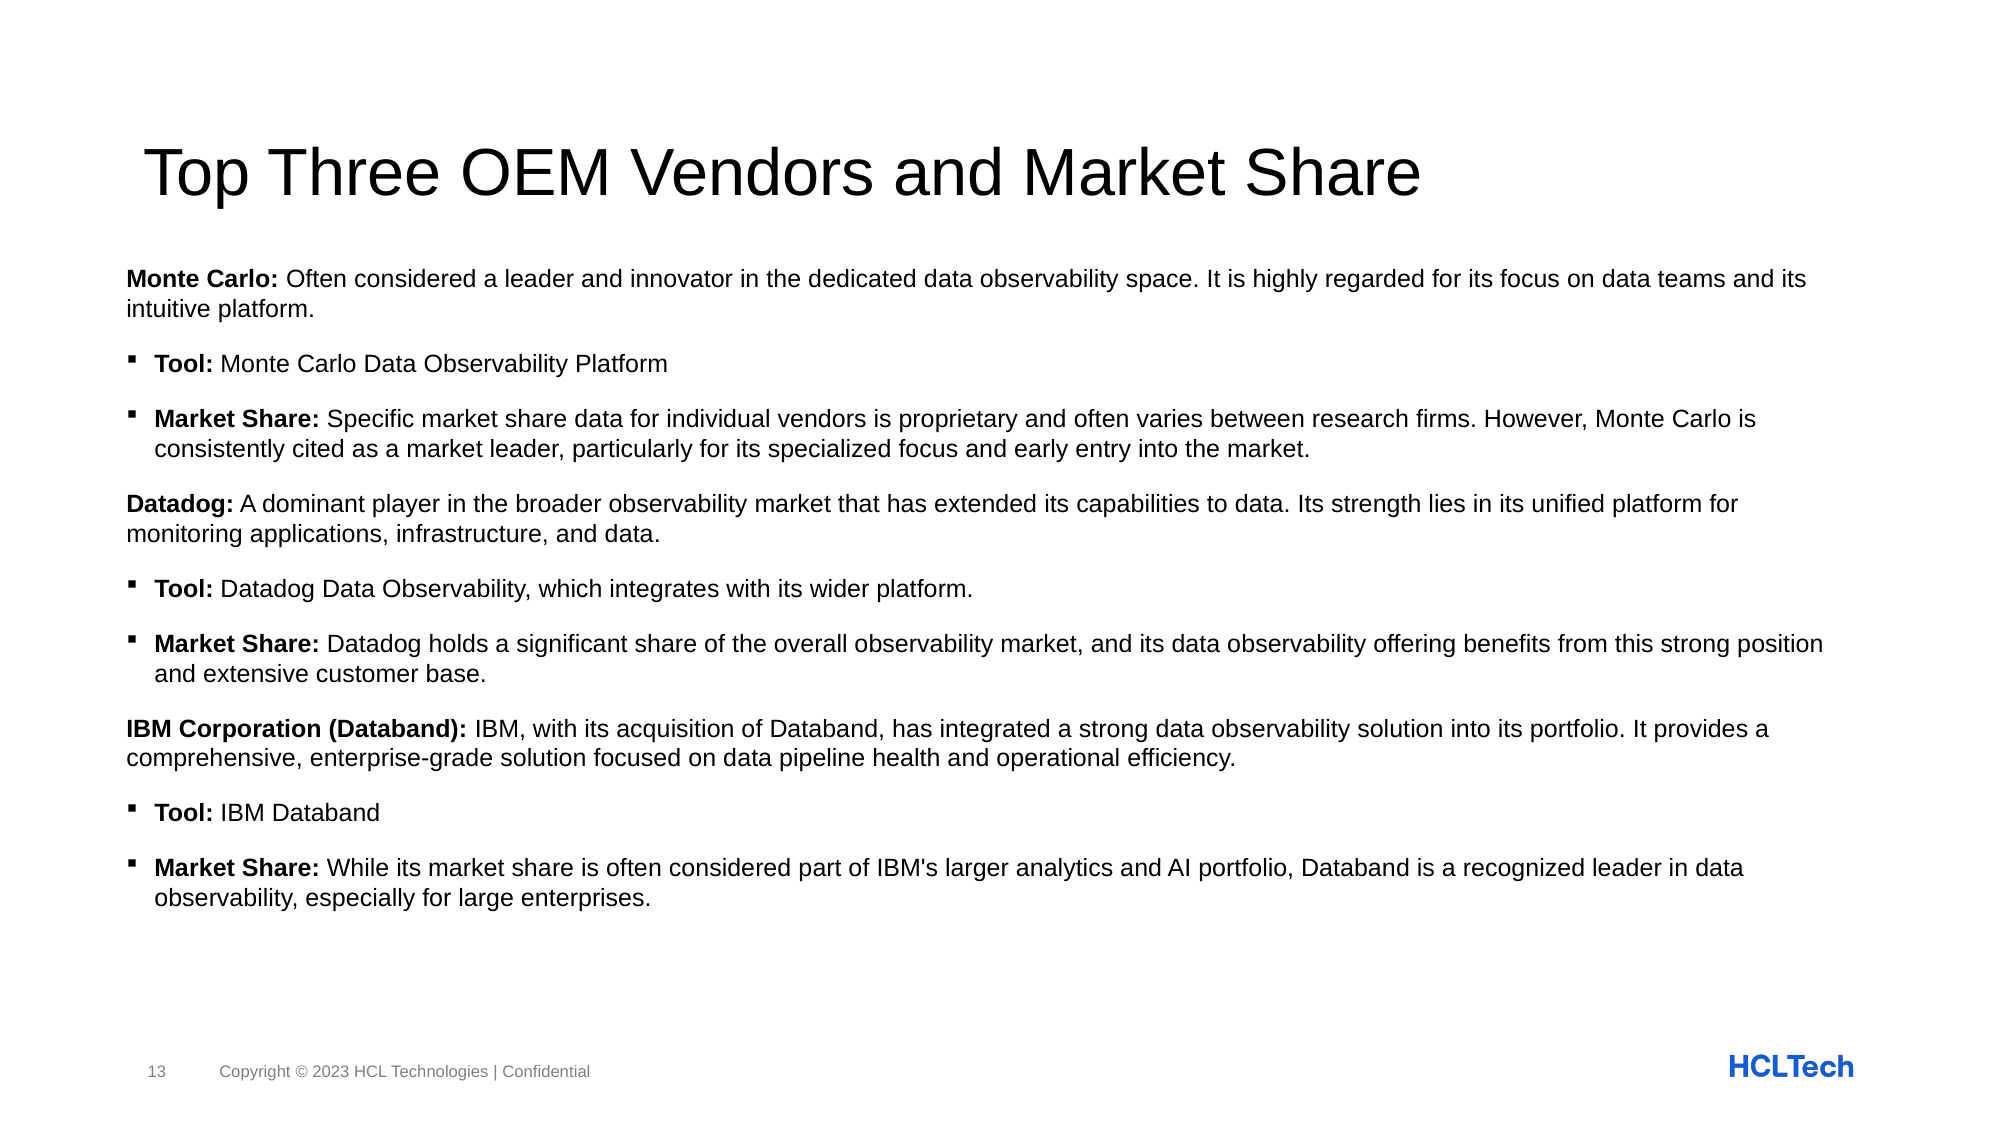

# Top Three OEM Vendors and Market Share
Monte Carlo: Often considered a leader and innovator in the dedicated data observability space. It is highly regarded for its focus on data teams and its intuitive platform.
Tool: Monte Carlo Data Observability Platform
Market Share: Specific market share data for individual vendors is proprietary and often varies between research firms. However, Monte Carlo is consistently cited as a market leader, particularly for its specialized focus and early entry into the market.
Datadog: A dominant player in the broader observability market that has extended its capabilities to data. Its strength lies in its unified platform for monitoring applications, infrastructure, and data.
Tool: Datadog Data Observability, which integrates with its wider platform.
Market Share: Datadog holds a significant share of the overall observability market, and its data observability offering benefits from this strong position and extensive customer base.
IBM Corporation (Databand): IBM, with its acquisition of Databand, has integrated a strong data observability solution into its portfolio. It provides a comprehensive, enterprise-grade solution focused on data pipeline health and operational efficiency.
Tool: IBM Databand
Market Share: While its market share is often considered part of IBM's larger analytics and AI portfolio, Databand is a recognized leader in data observability, especially for large enterprises.

13
Copyright © 2023 HCL Technologies | Confidential